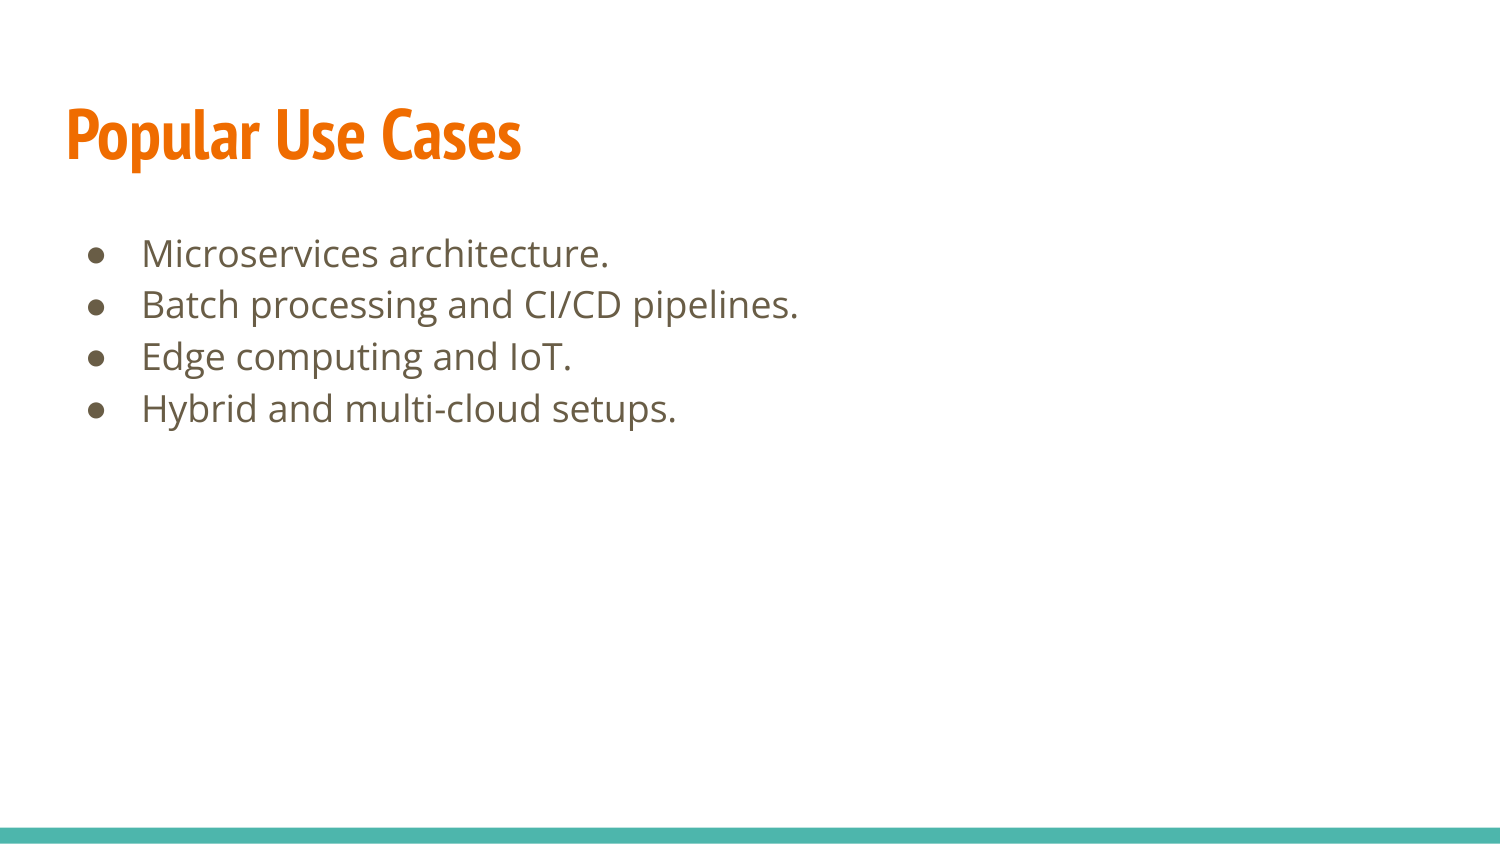

# Popular Use Cases
Microservices architecture.
Batch processing and CI/CD pipelines.
Edge computing and IoT.
Hybrid and multi-cloud setups.